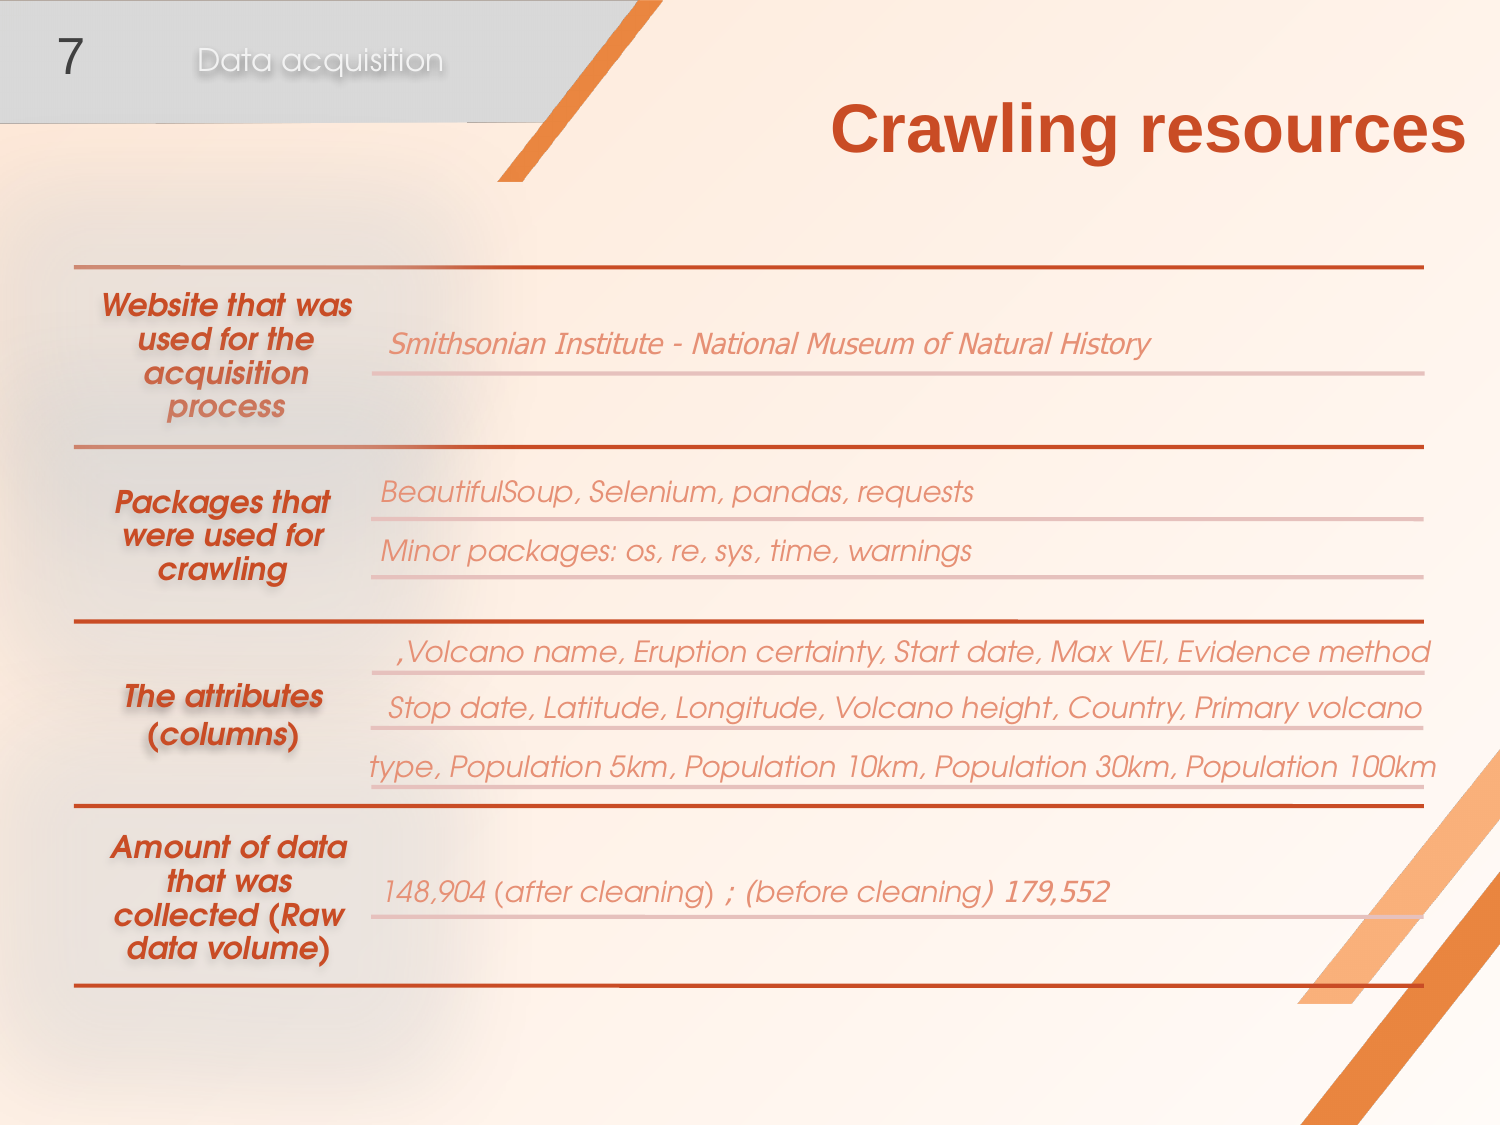

Data acquisition
7
# Crawling resources
Website that was used for the acquisition process
Packages that were used for crawling
BeautifulSoup, Selenium, pandas, requests
Smithsonian Institute - National Museum of Natural History
Amount of data that was collected (Raw data volume)
179,552 (before cleaning) ; 148,904 (after cleaning)

Minor packages: os, re, sys, time, warnings

Volcano name, Eruption certainty, Start date, Max VEI, Evidence method,

The attributes (columns)

Stop date, Latitude, Longitude, Volcano height, Country, Primary volcano

type, Population 5km, Population 10km, Population 30km, Population 100km